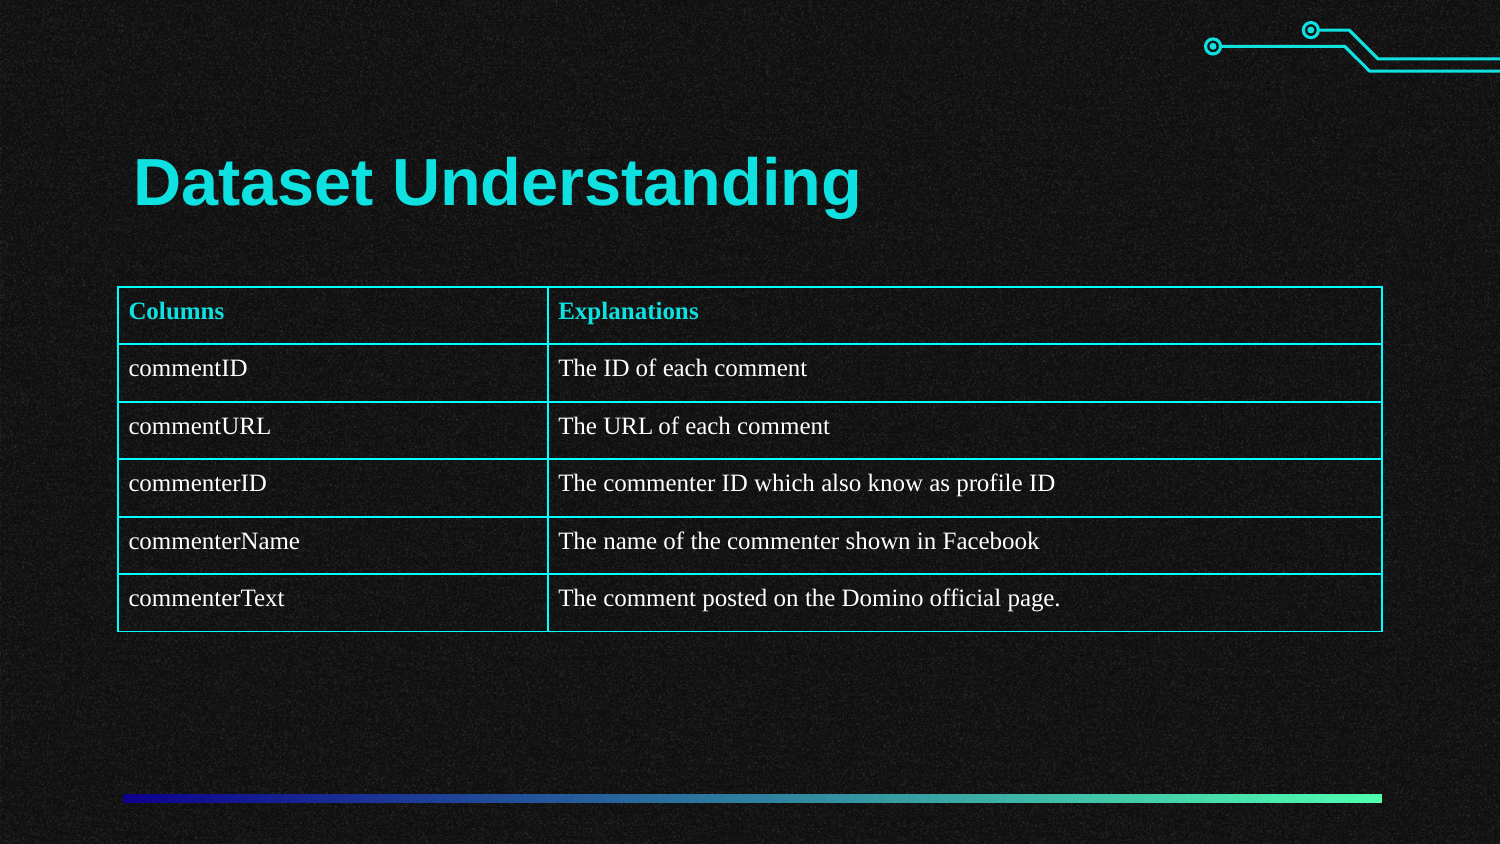

# Dataset Understanding
| Columns | Explanations |
| --- | --- |
| commentID | The ID of each comment |
| commentURL | The URL of each comment |
| commenterID | The commenter ID which also know as profile ID |
| commenterName | The name of the commenter shown in Facebook |
| commenterText | The comment posted on the Domino official page. |